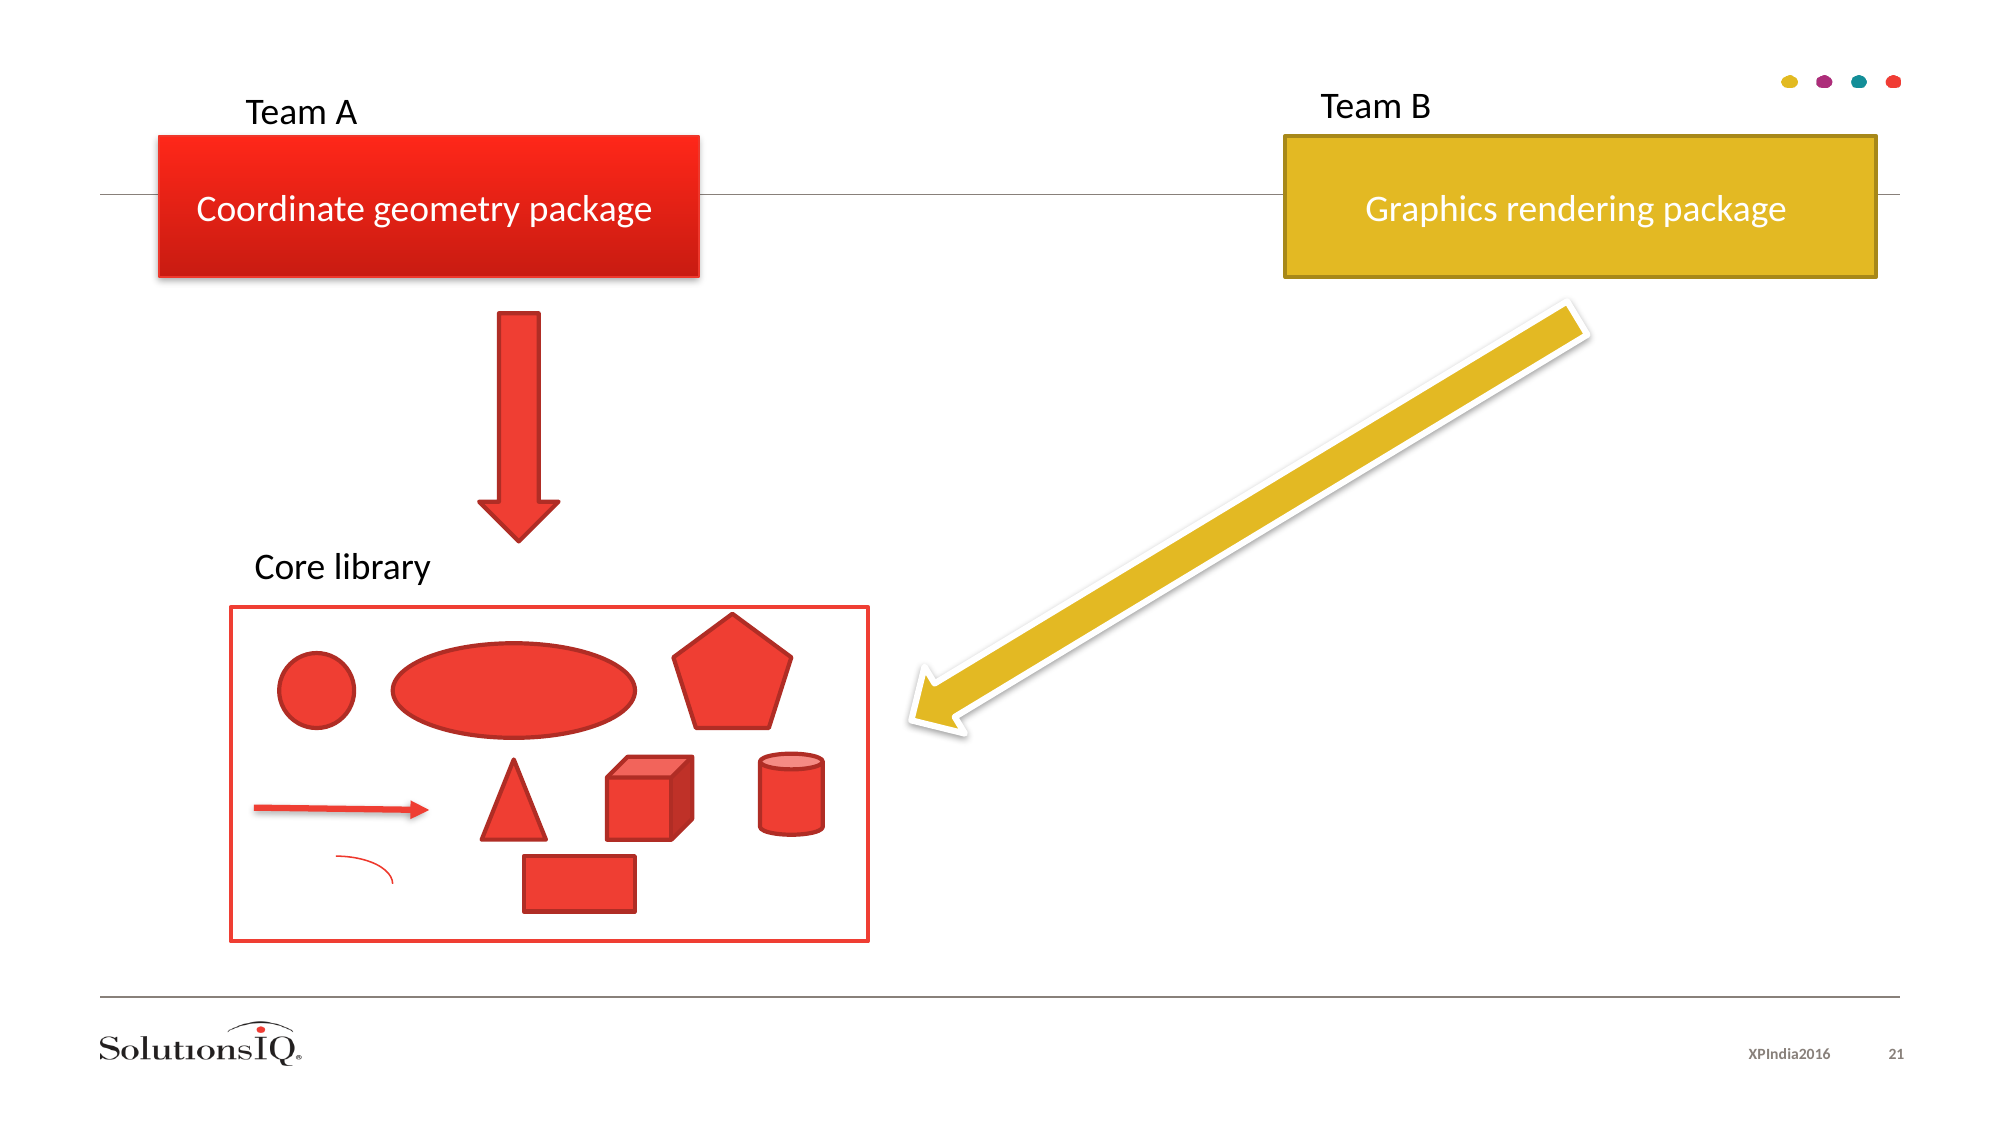

Team B
Team A

Coordinate geometry package
Graphics rendering package

Core library

XPIndia2016
21